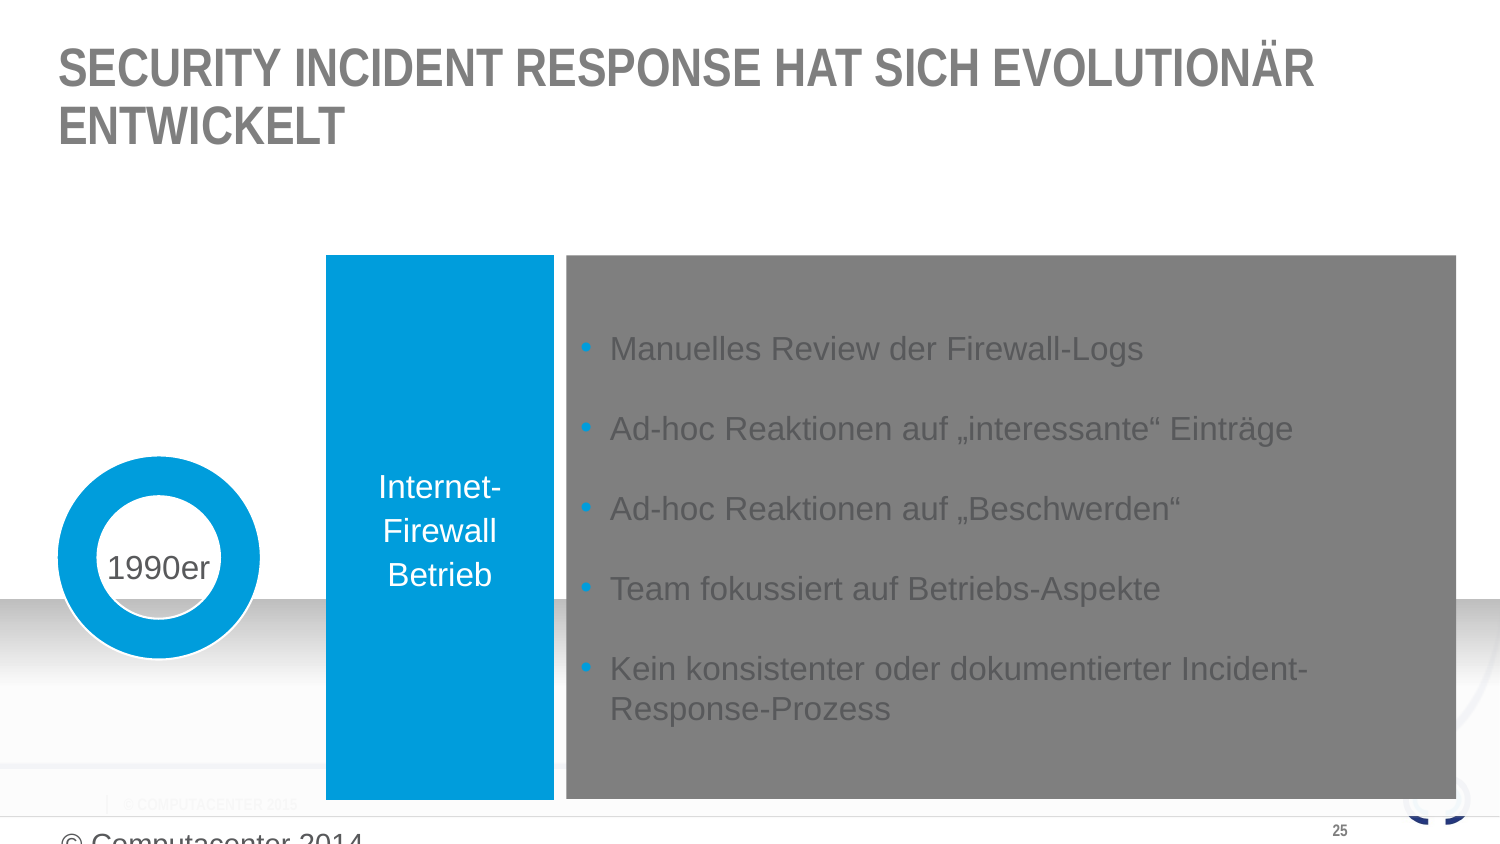

# Security Incident Response hat sich evolutionär entwickelt
Manuelles Review der Firewall-Logs

Ad-hoc Reaktionen auf „interessante“ Einträge

Ad-hoc Reaktionen auf „Beschwerden“

Team fokussiert auf Betriebs-Aspekte

Kein konsistenter oder dokumentierter Incident-Response-Prozess
Internet-Firewall Betrieb

1990er
25
© Computacenter 2014